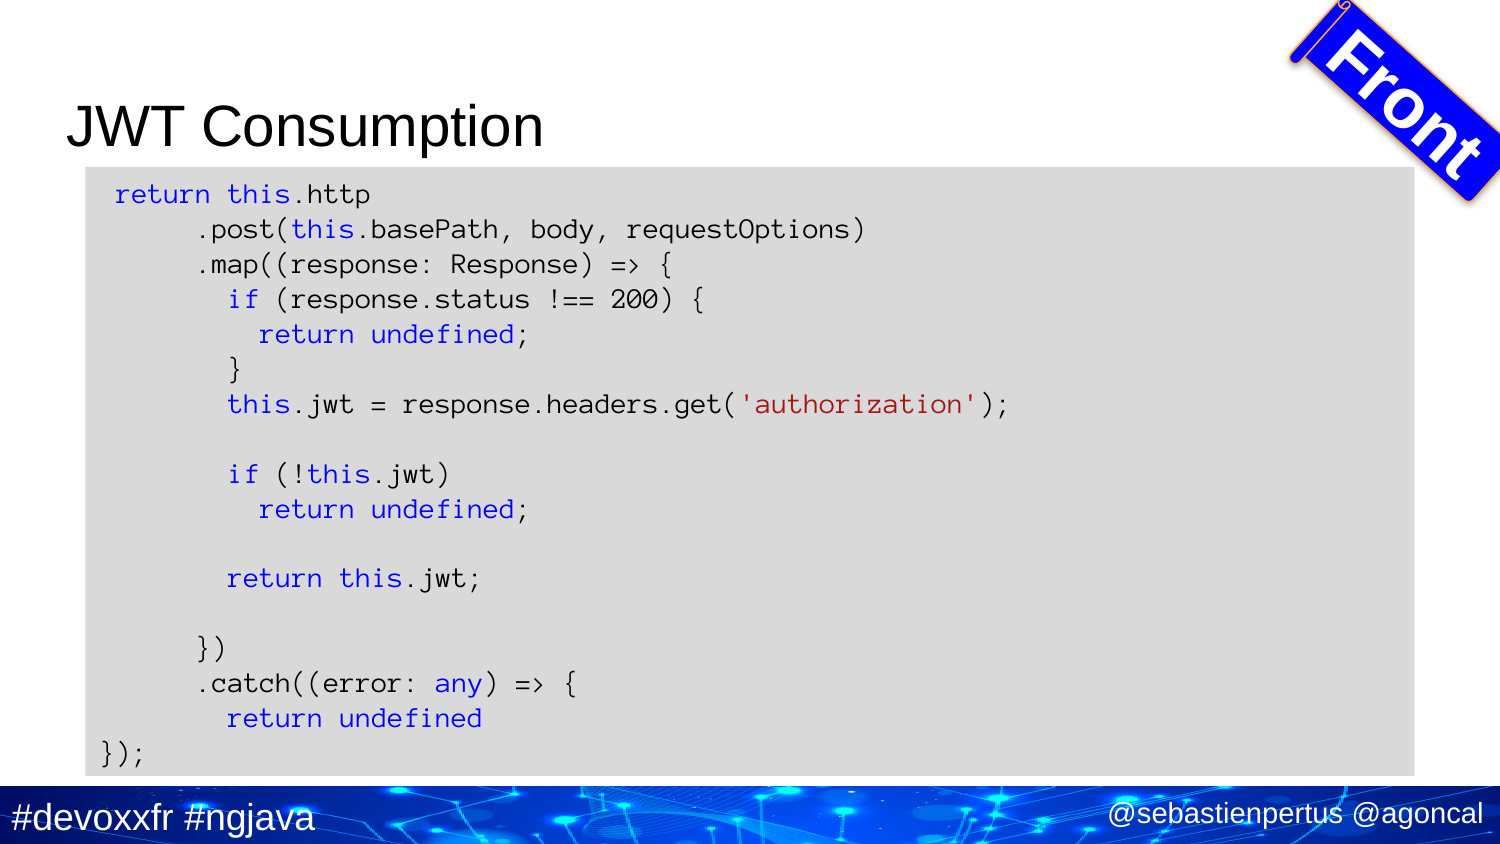

Front
# JWT Consumption
 return this.http
      .post(this.basePath, body, requestOptions)
      .map((response: Response) => {
        if (response.status !== 200) {
          return undefined;
        }
        this.jwt = response.headers.get('authorization');

        if (!this.jwt)
          return undefined;

        return this.jwt;

      })
      .catch((error: any) => {
        return undefined
});